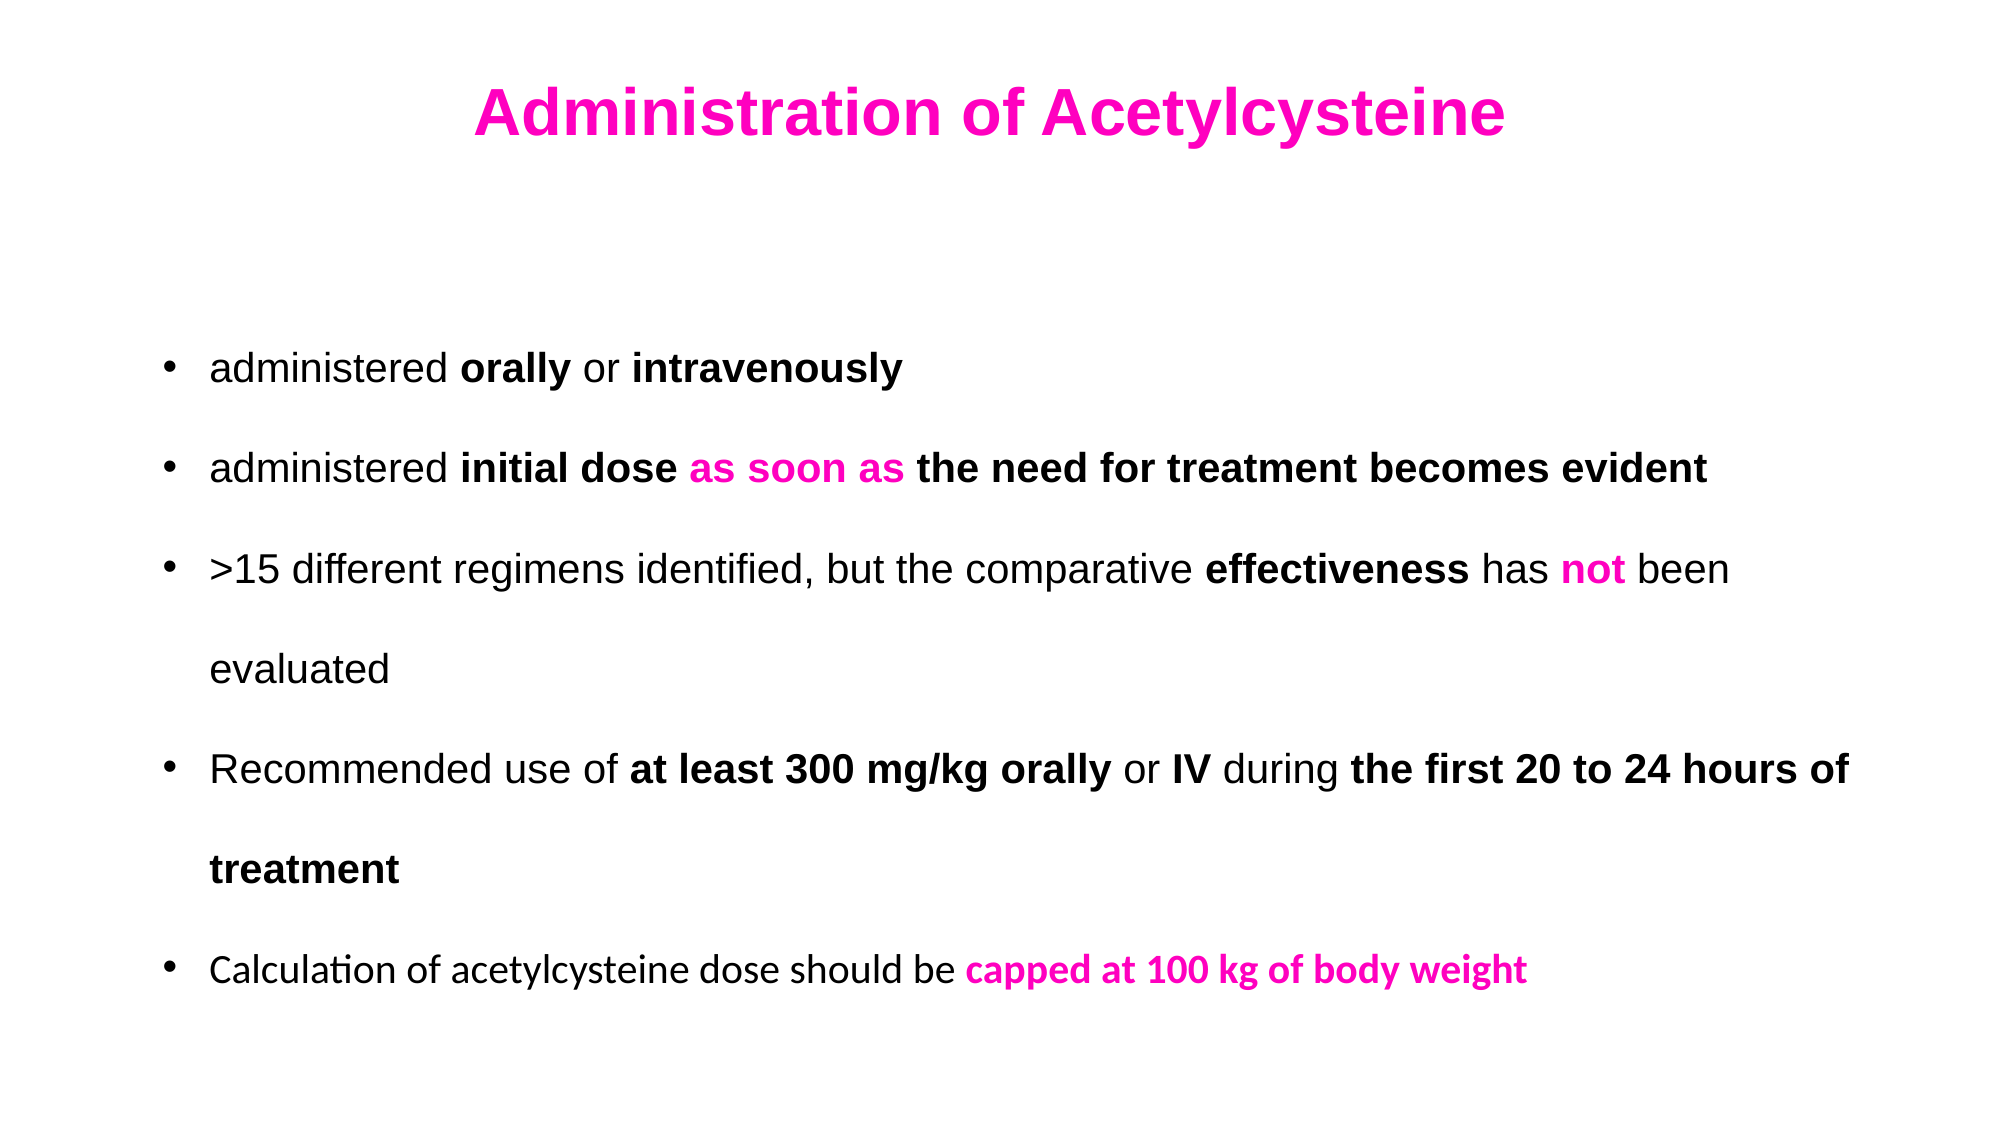

Administration of Acetylcysteine
administered orally or intravenously
administered initial dose as soon as the need for treatment becomes evident
>15 different regimens identified, but the comparative effectiveness has not been evaluated
Recommended use of at least 300 mg/kg orally or IV during the first 20 to 24 hours of treatment
Calculation of acetylcysteine dose should be capped at 100 kg of body weight